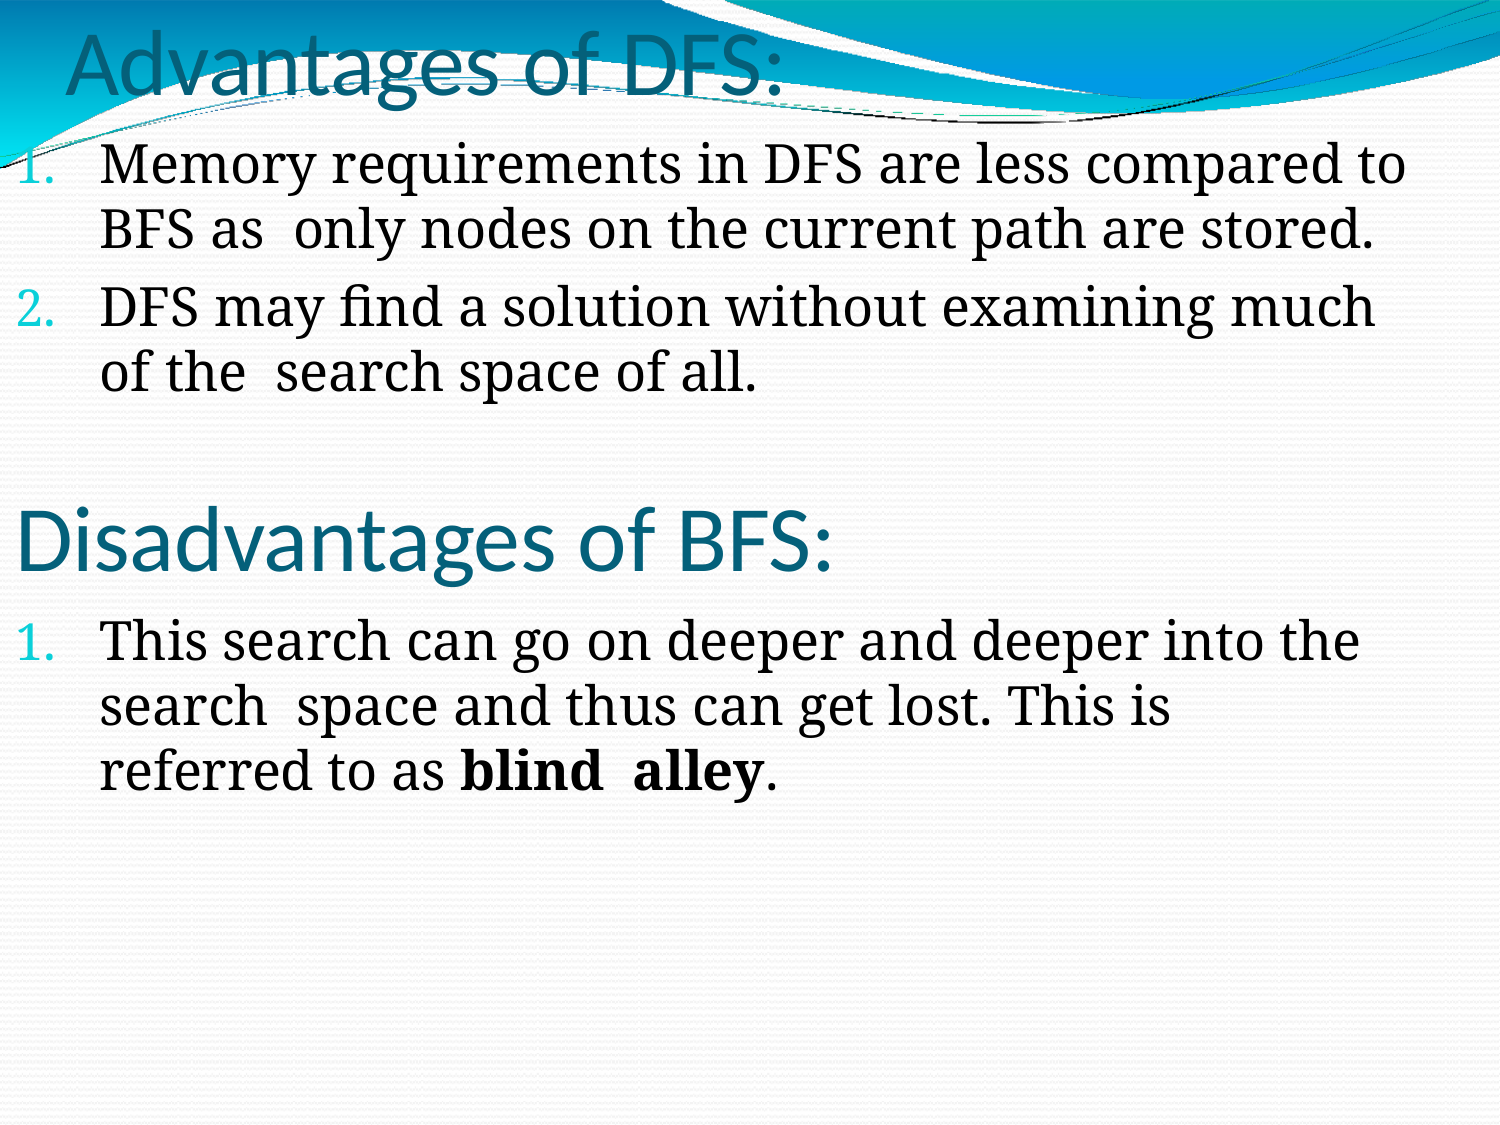

# Advantages of DFS:

Memory requirements in DFS are less compared to BFS as  only nodes on the current path are stored.
DFS may find a solution without examining much of the  search space of all.
Disadvantages of BFS:
1.	This search can go on deeper and deeper into the search  space and thus can get lost. This is referred to as blind  alley.